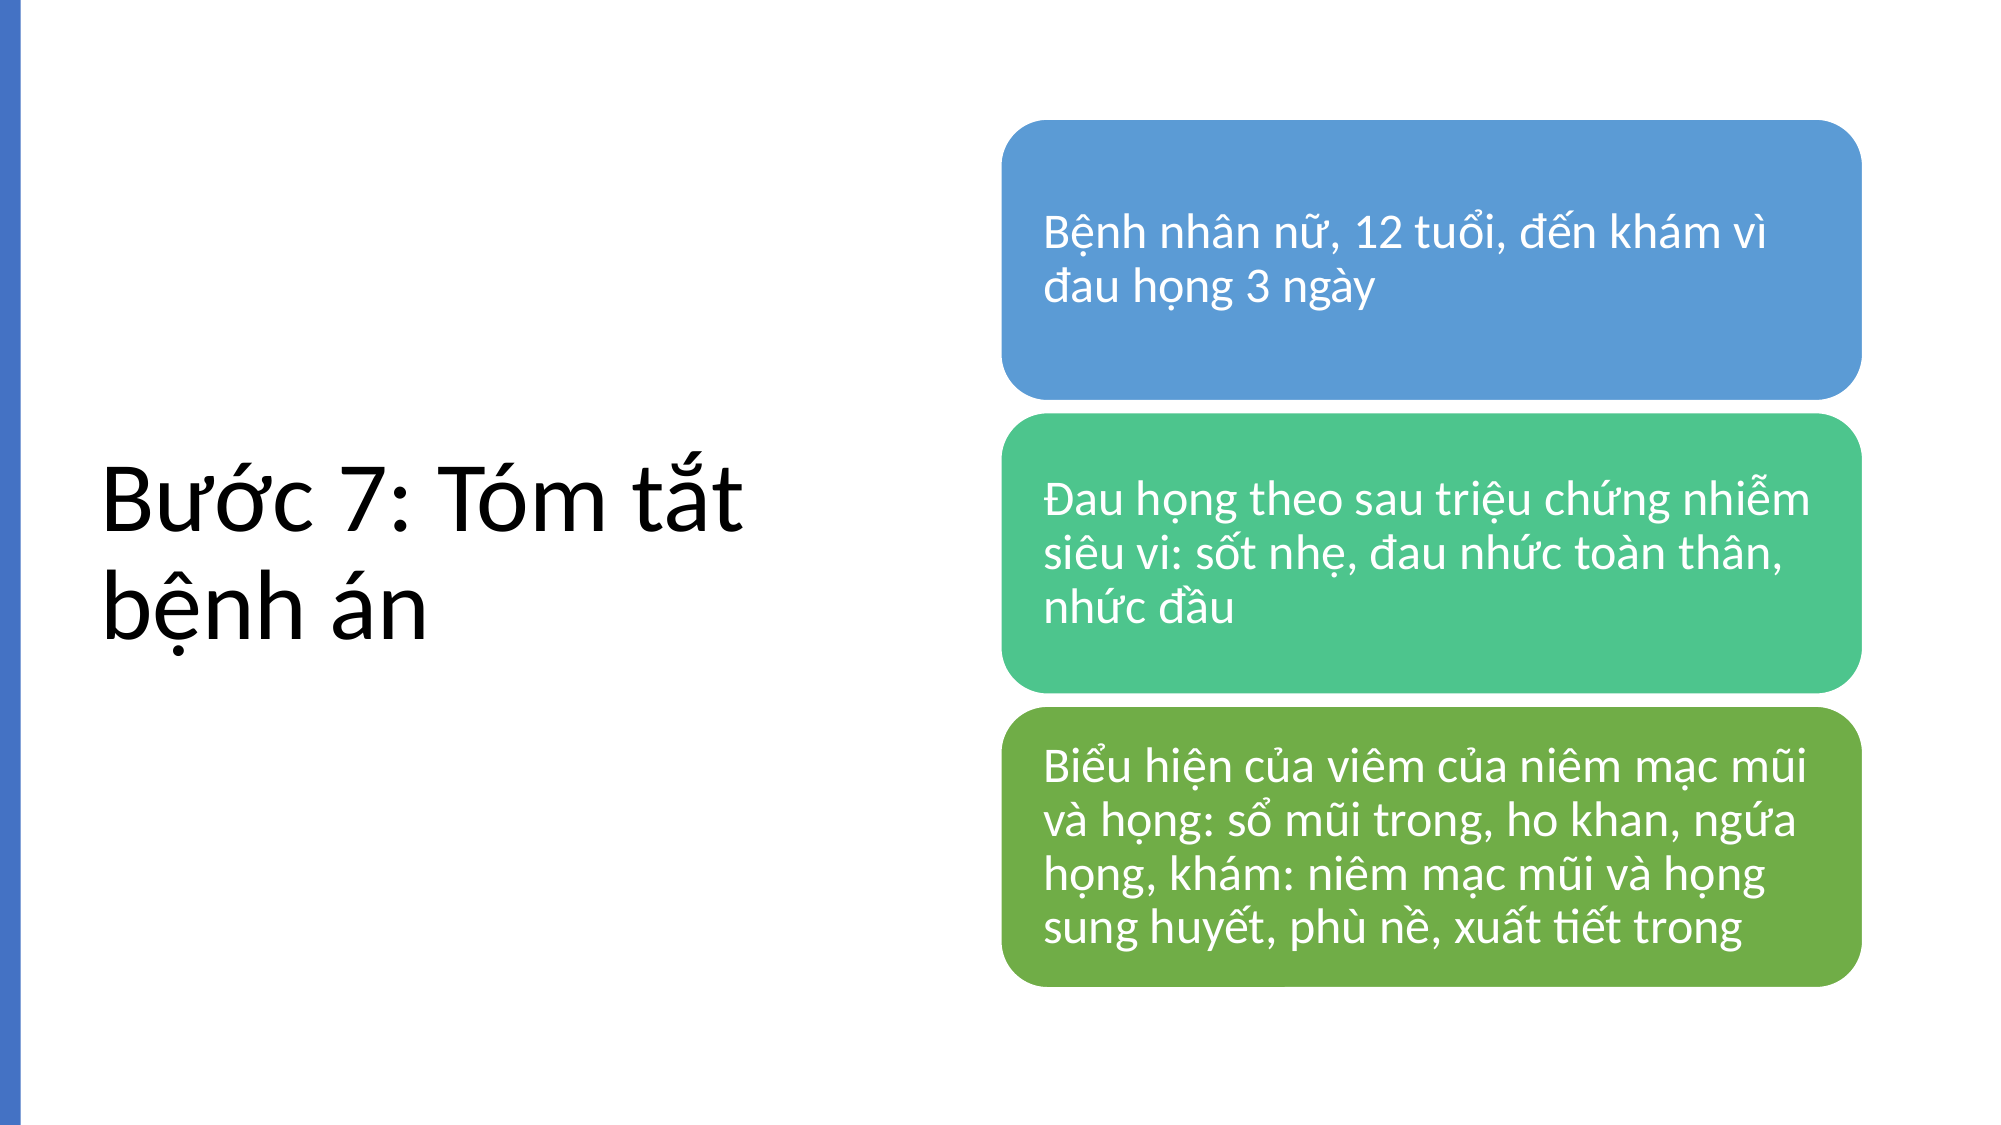

# Bước 7: Tóm tắt bệnh án
Bệnh nhân nữ, 12 tuổi, đến khám vì đau họng 3 ngày
Đau họng theo sau triệu chứng nhiễm siêu vi: sốt nhẹ, đau nhức toàn thân, nhức đầu
Biểu hiện của viêm của niêm mạc mũi và họng: sổ mũi trong, ho khan, ngứa họng, khám: niêm mạc mũi và họng sung huyết, phù nề, xuất tiết trong